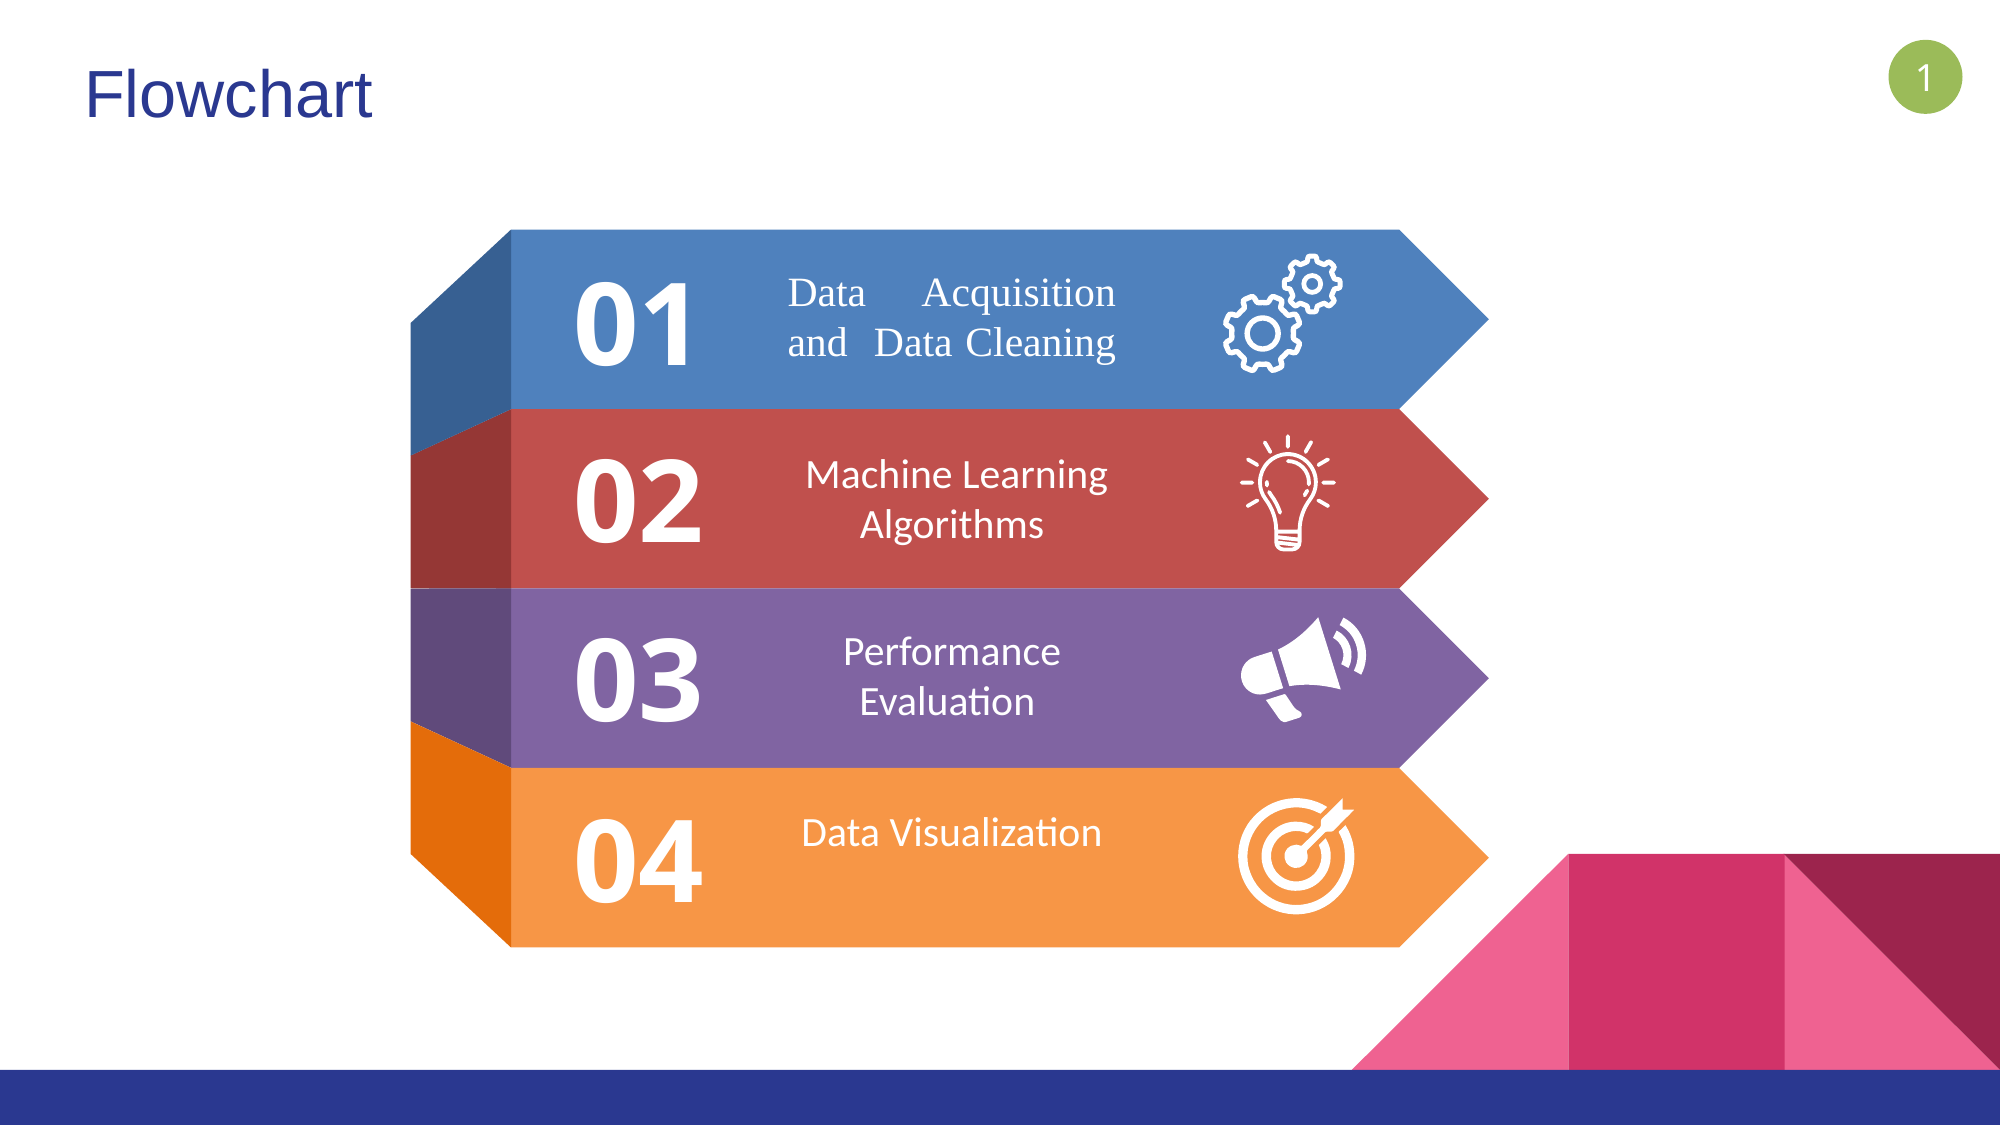

1
# Flowchart

01

Data Acquisition and  Data Cleaning

02

 Machine Learning Algorithms

03
Performance Evaluation

04

Data Visualization